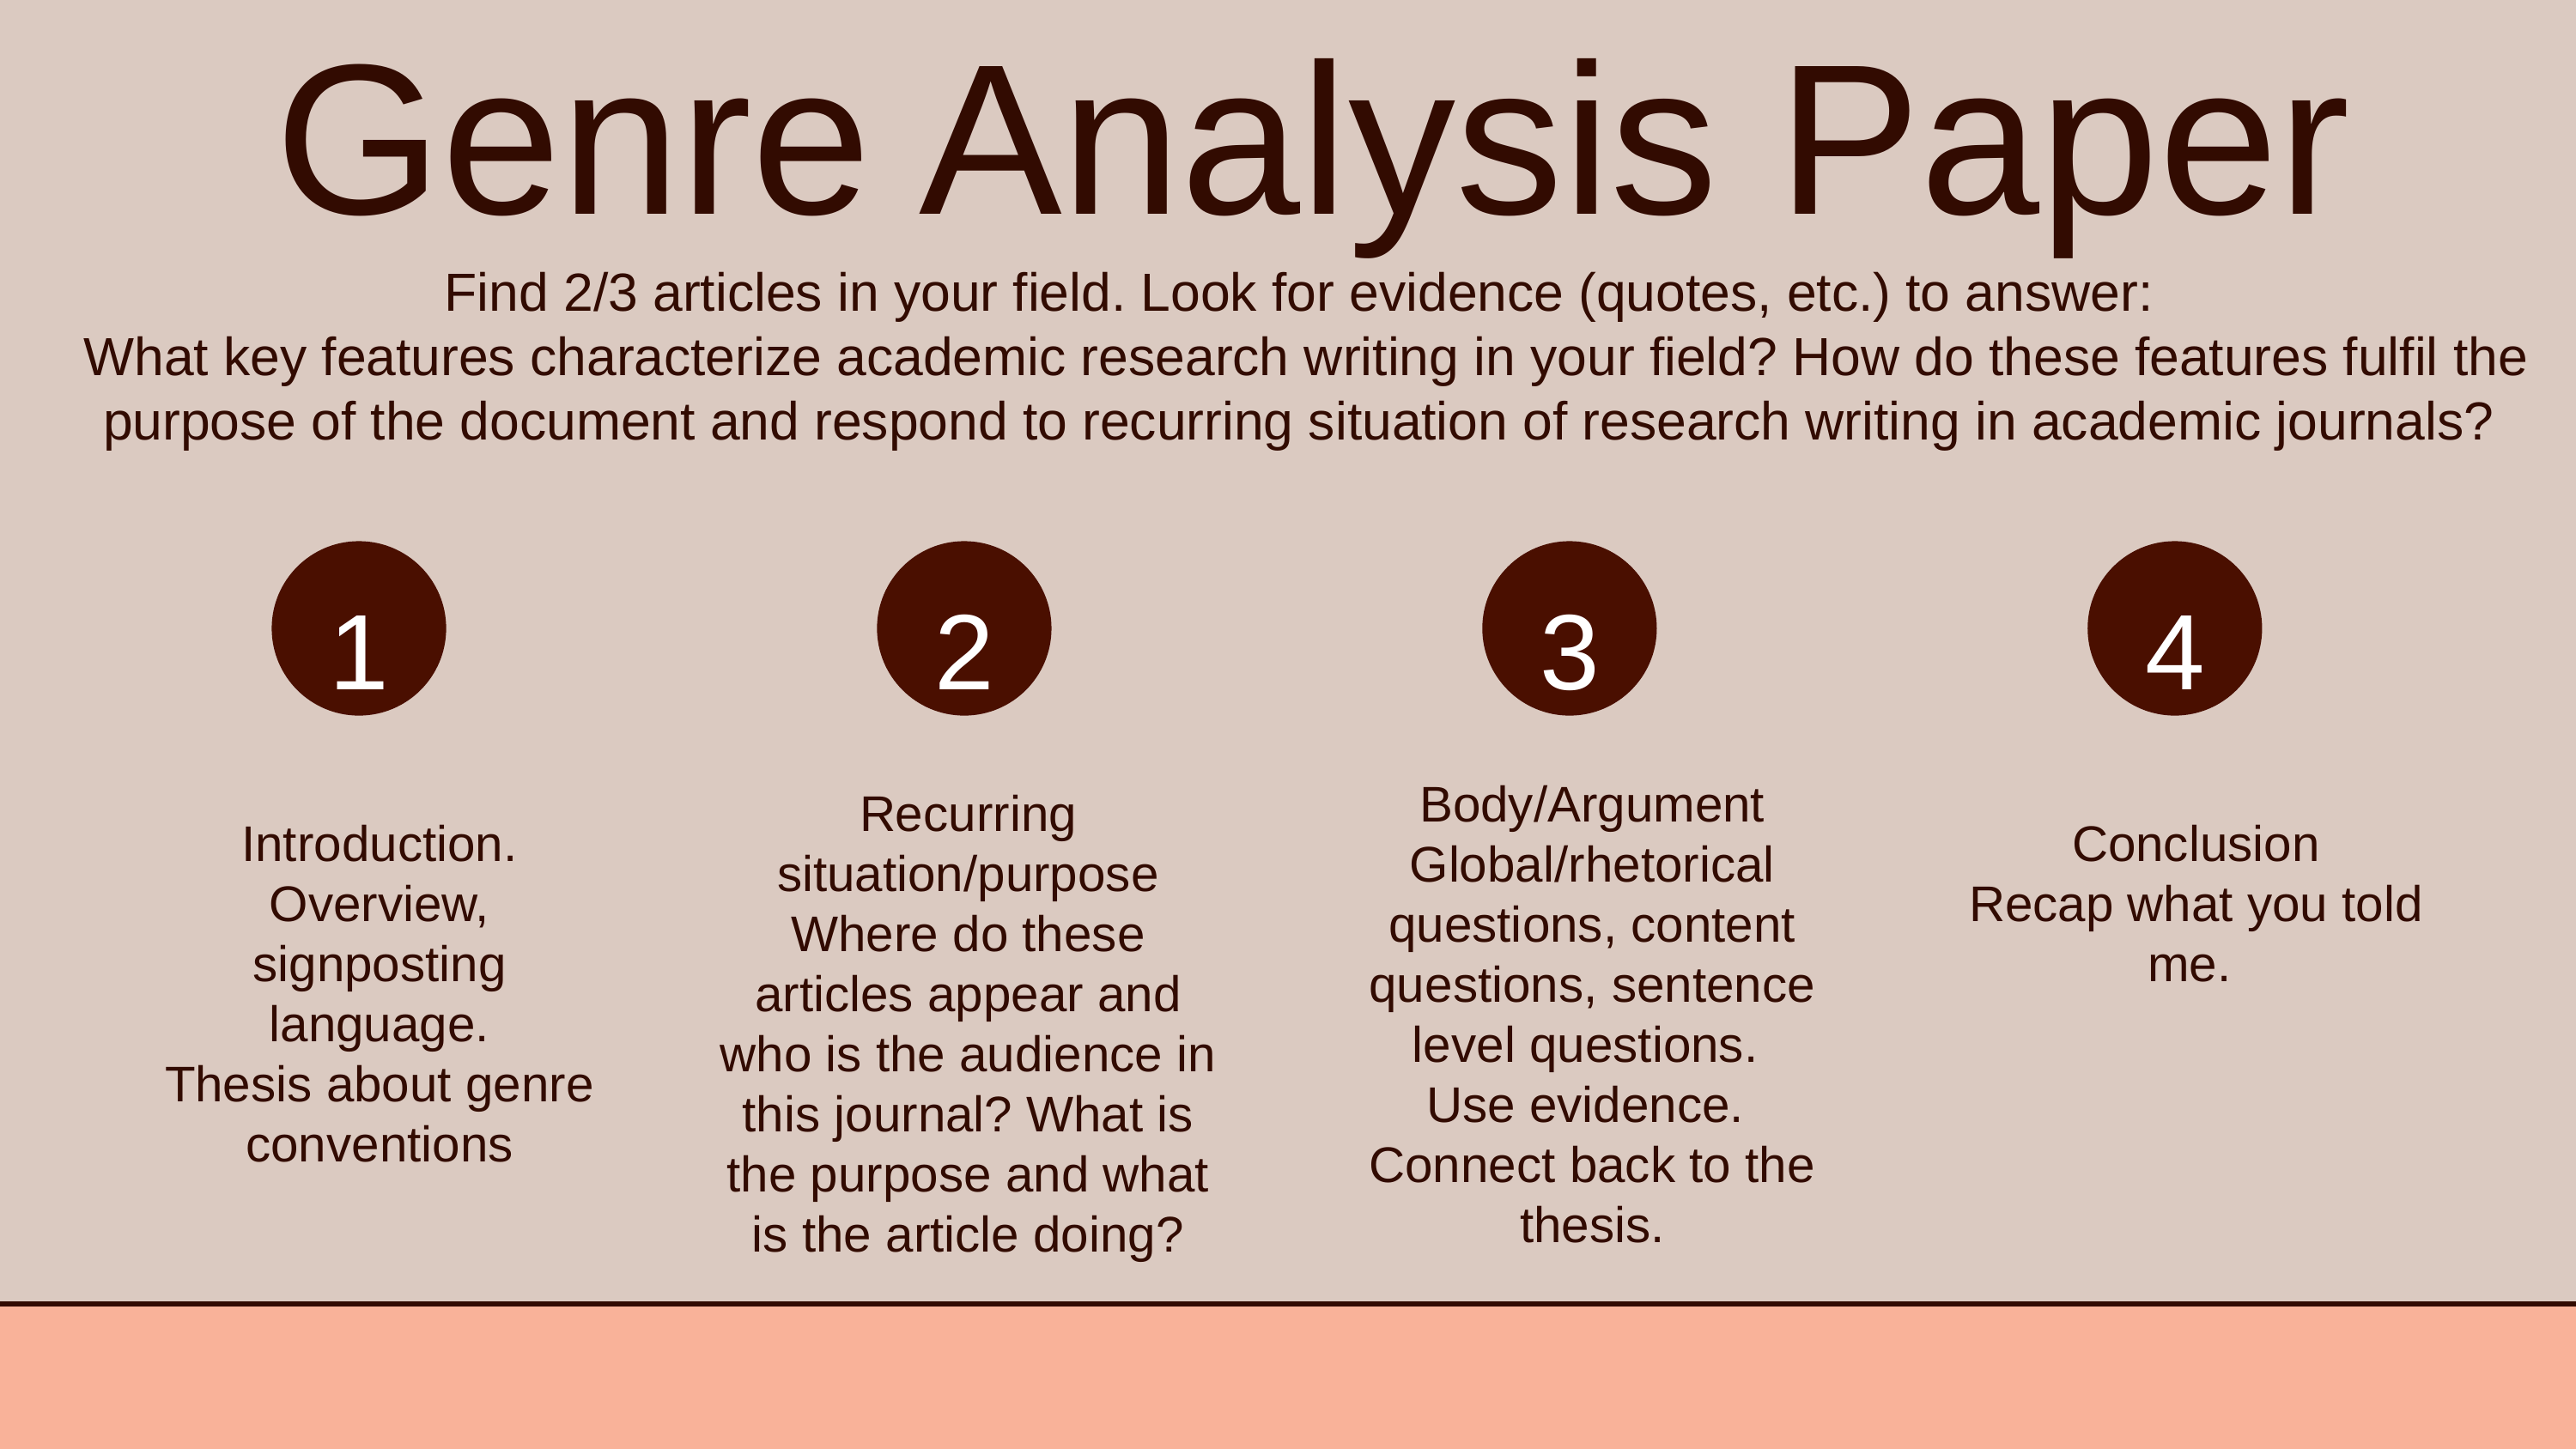

Genre Analysis Paper
Find 2/3 articles in your field. Look for evidence (quotes, etc.) to answer:
What key features characterize academic research writing in your field? How do these features fulfil the purpose of the document and respond to recurring situation of research writing in academic journals?

1

2

3

4
Body/Argument
Global/rhetorical questions, content questions, sentence level questions.
Use evidence.
Connect back to the thesis.
Recurring situation/purpose
Where do these articles appear and who is the audience in this journal? What is the purpose and what is the article doing?
Introduction.
Overview, signposting language.
Thesis about genre conventions
Conclusion
Recap what you told me.